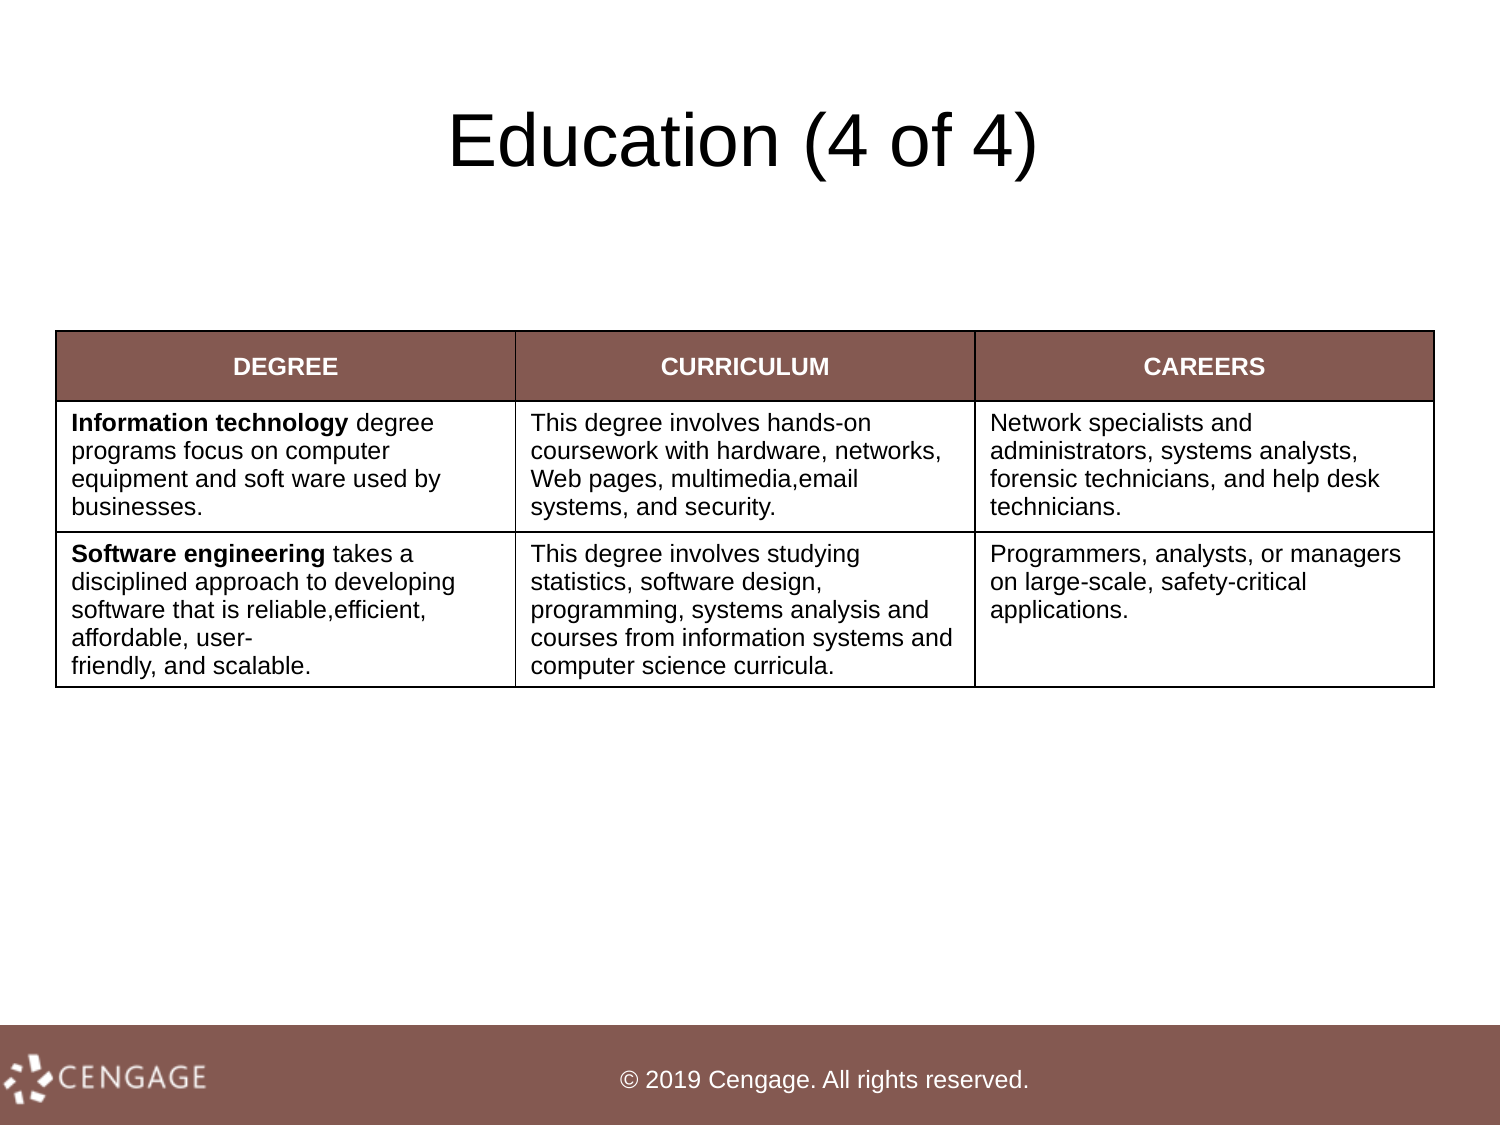

# Education (4 of 4)
| DEGREE | CURRICULUM | CAREERS |
| --- | --- | --- |
| Information technology degree programs focus on computer equipment and soft­ ware used by businesses. | This degree involves hands-on coursework with hardware, networks, Web pages, multimedia,email systems, and security. | Network specialists and administrators, systems analysts, forensic technicians, and help desk technicians. |
| Software engineering takes a disciplined approach to developing software that is reliable,efficient, affordable, user- friendly, and scalable. | This degree involves studying statistics, software design, programming, systems analysis and courses from information systems and computer science curricula. | Programmers, analysts, or managers on large-scale, safety-critical applications. |